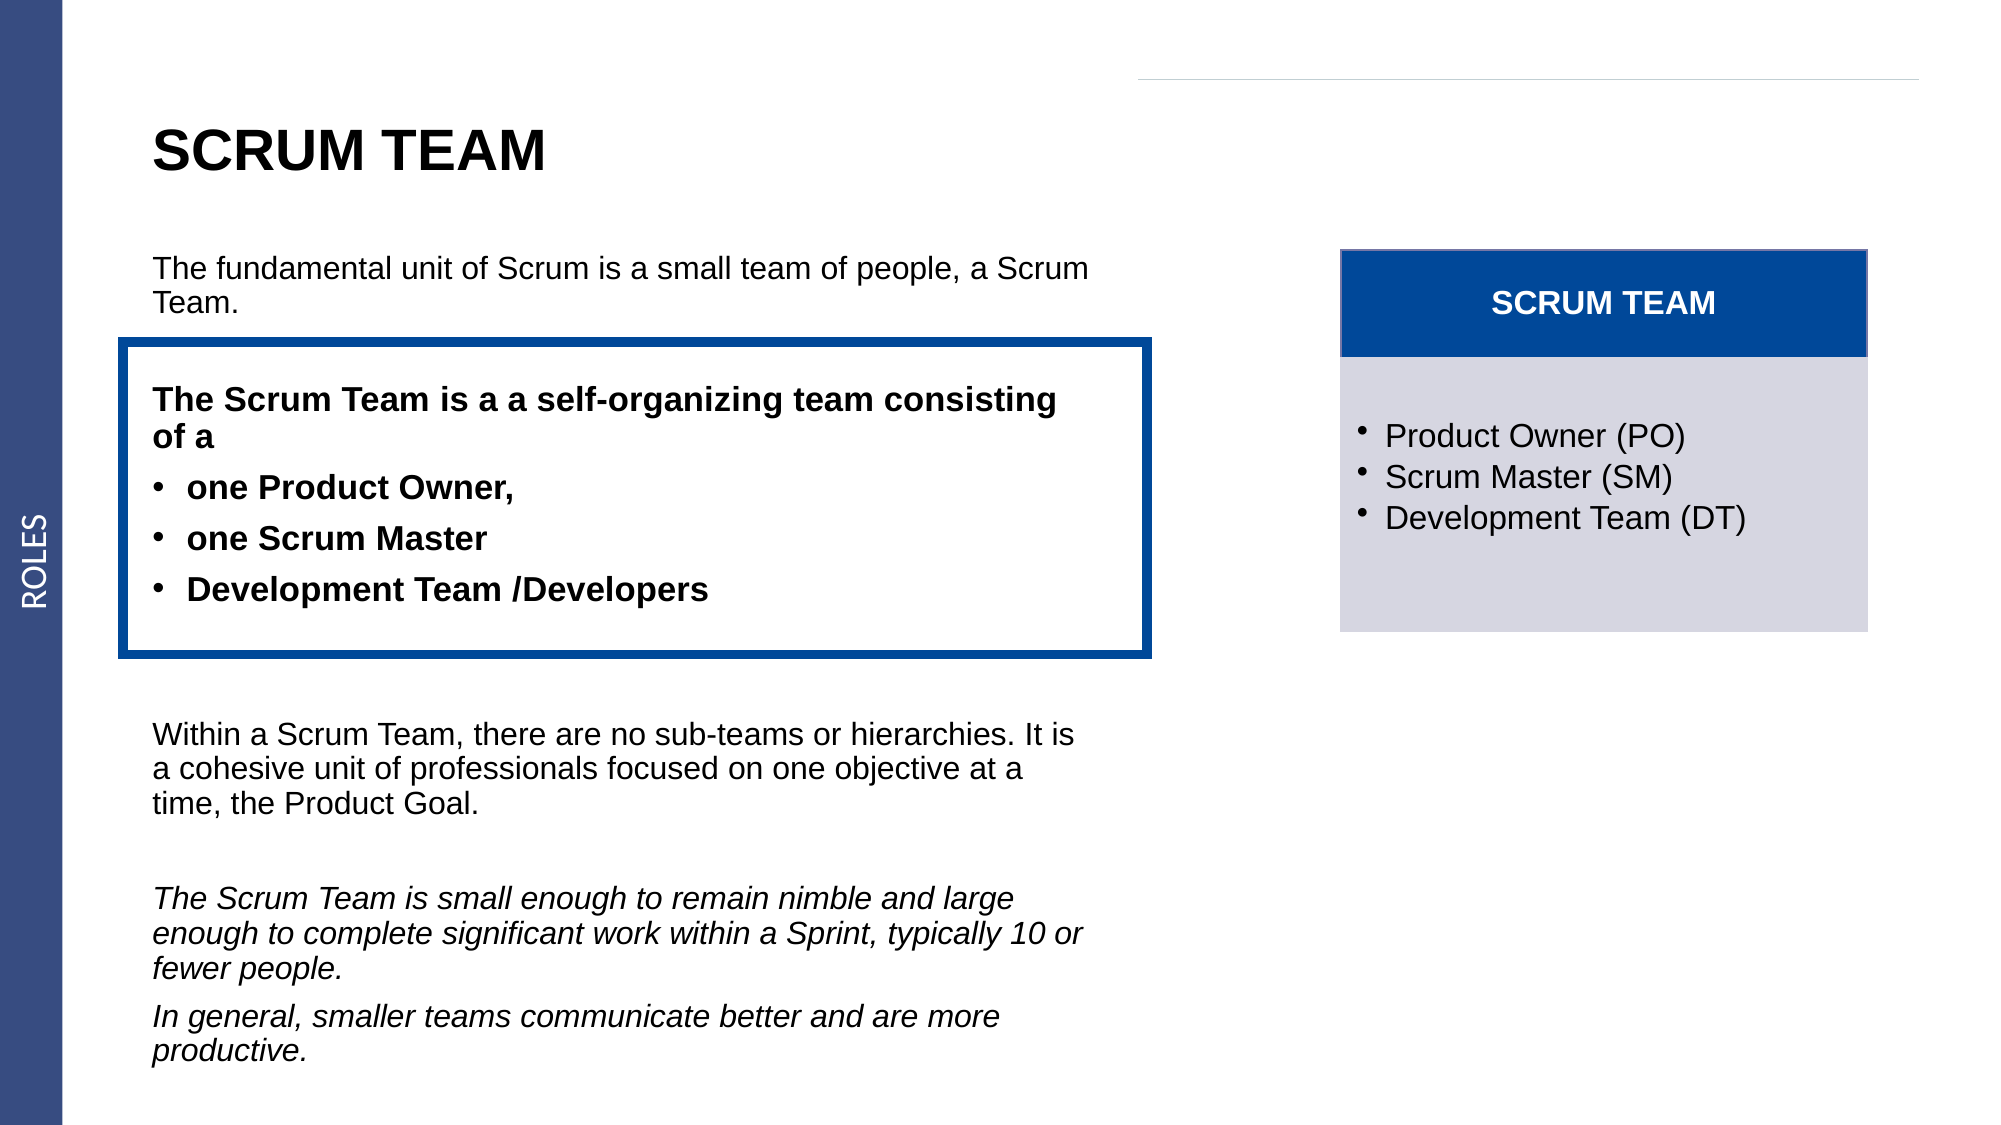

# SCRUM TEAM
The fundamental unit of Scrum is a small team of people, a Scrum Team.

The Scrum Team is a a self-organizing team consisting of a
one Product Owner,
one Scrum Master
Development Team /Developers

Within a Scrum Team, there are no sub-teams or hierarchies. It is a cohesive unit of professionals focused on one objective at a time, the Product Goal.

The Scrum Team is small enough to remain nimble and large enough to complete significant work within a Sprint, typically 10 or fewer people.
In general, smaller teams communicate better and are more productive.

SCRUM TEAM

Product Owner (PO)
Scrum Master (SM)
Development Team (DT)